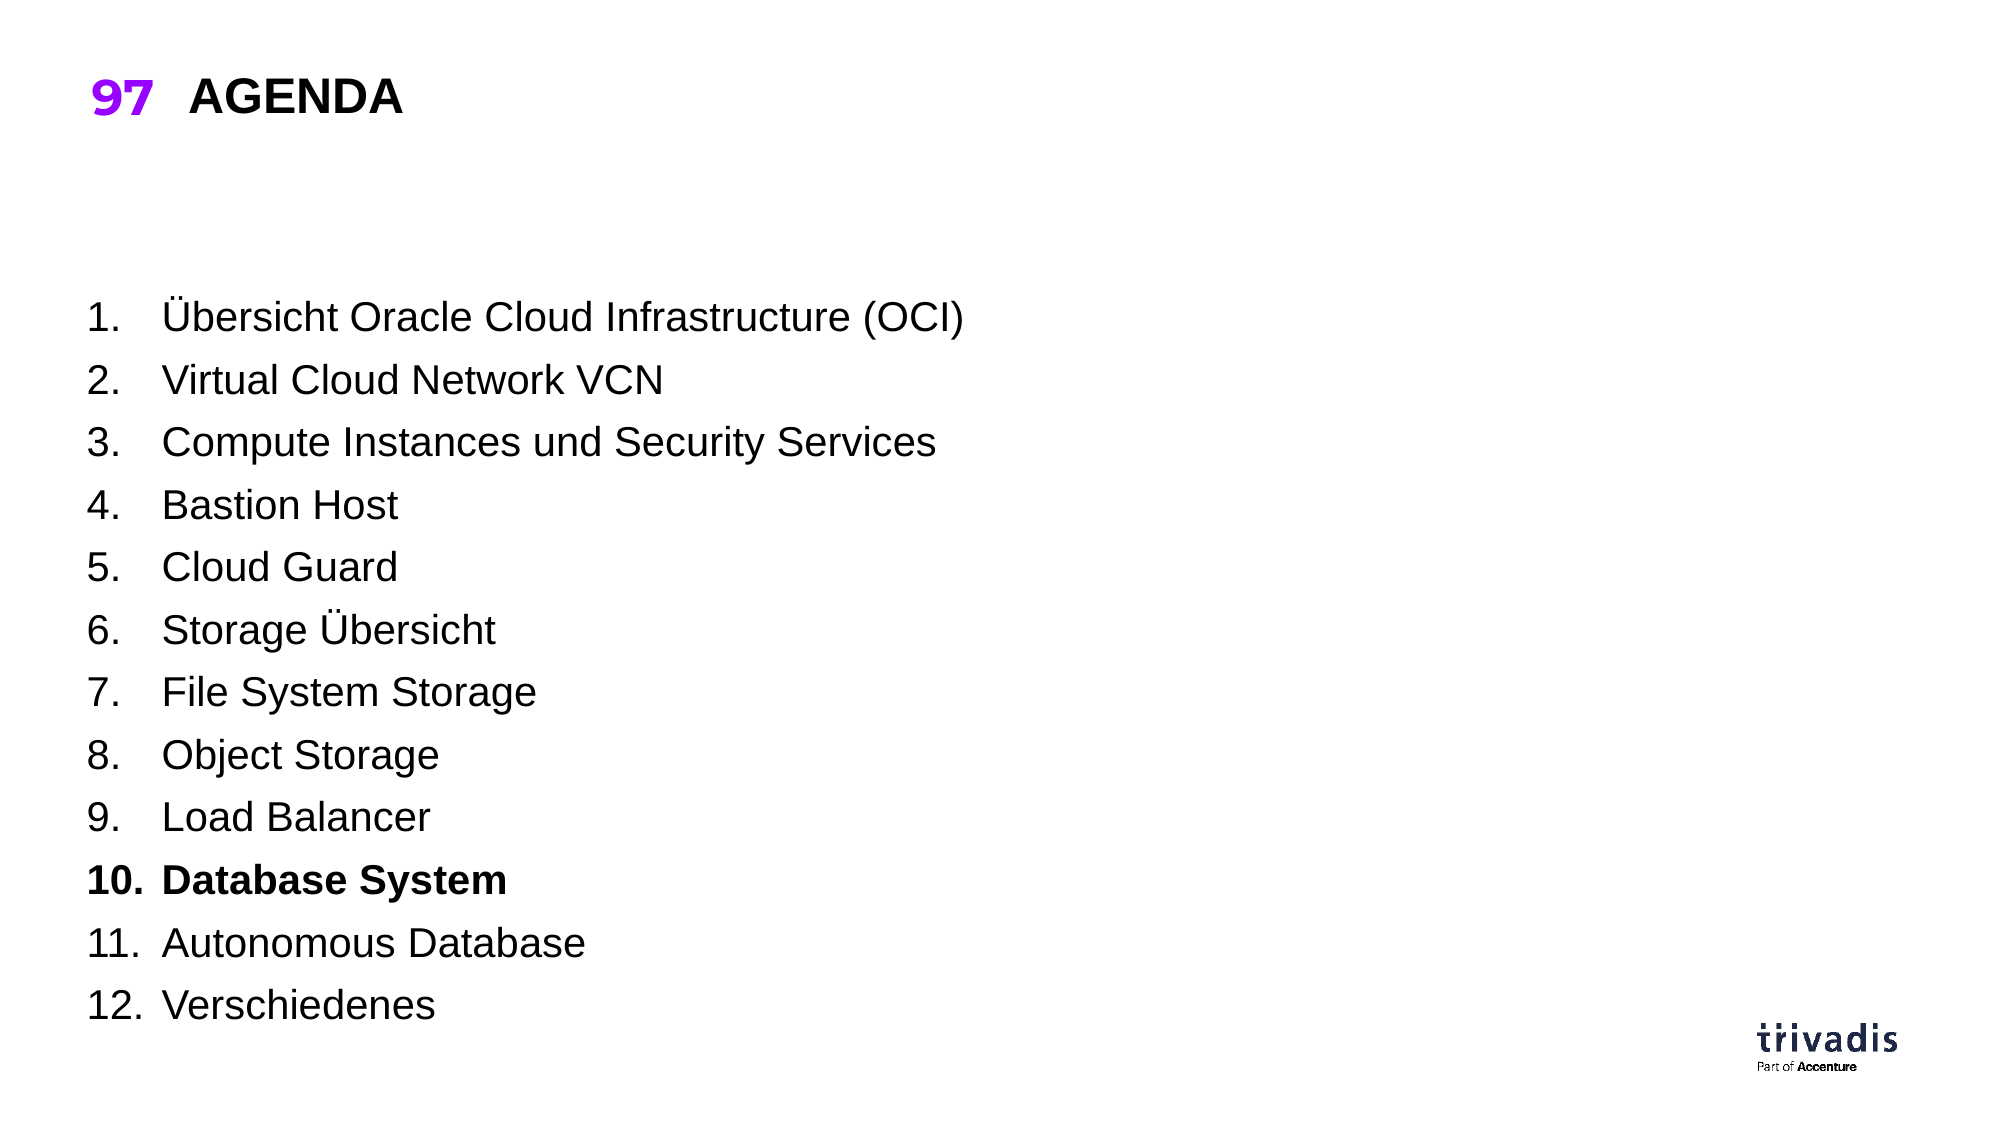

# Agenda
Übersicht Oracle Cloud Infrastructure (OCI)
Virtual Cloud Network VCN
Compute Instances und Security Services
Bastion Host
Cloud Guard
Storage Übersicht
File System Storage
Object Storage
Load Balancer
Database System
Autonomous Database
Verschiedenes